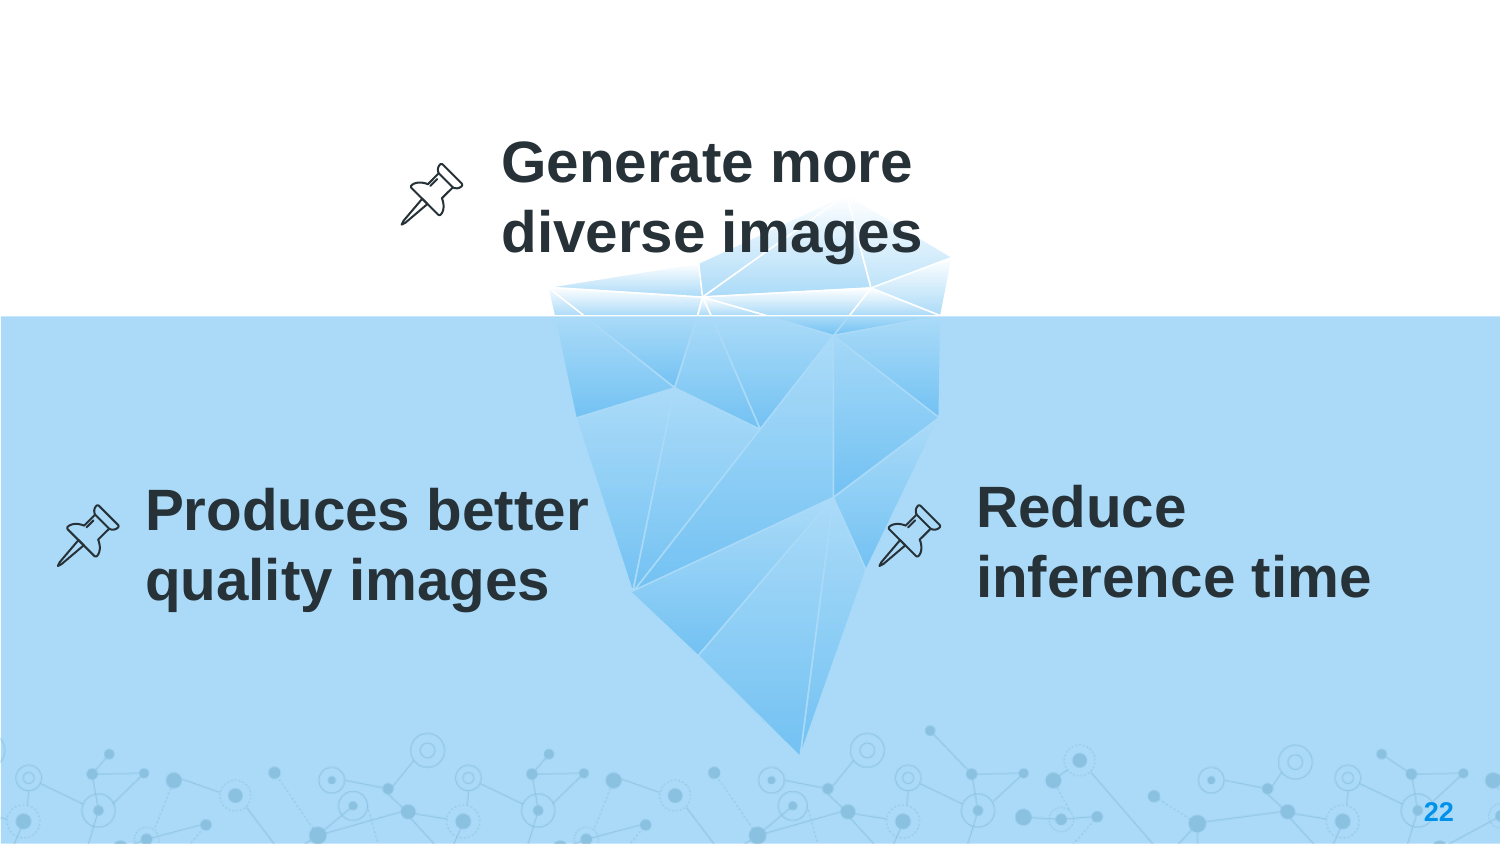

# Generate more diverse images

Reduce inference time
Produces better quality images

22